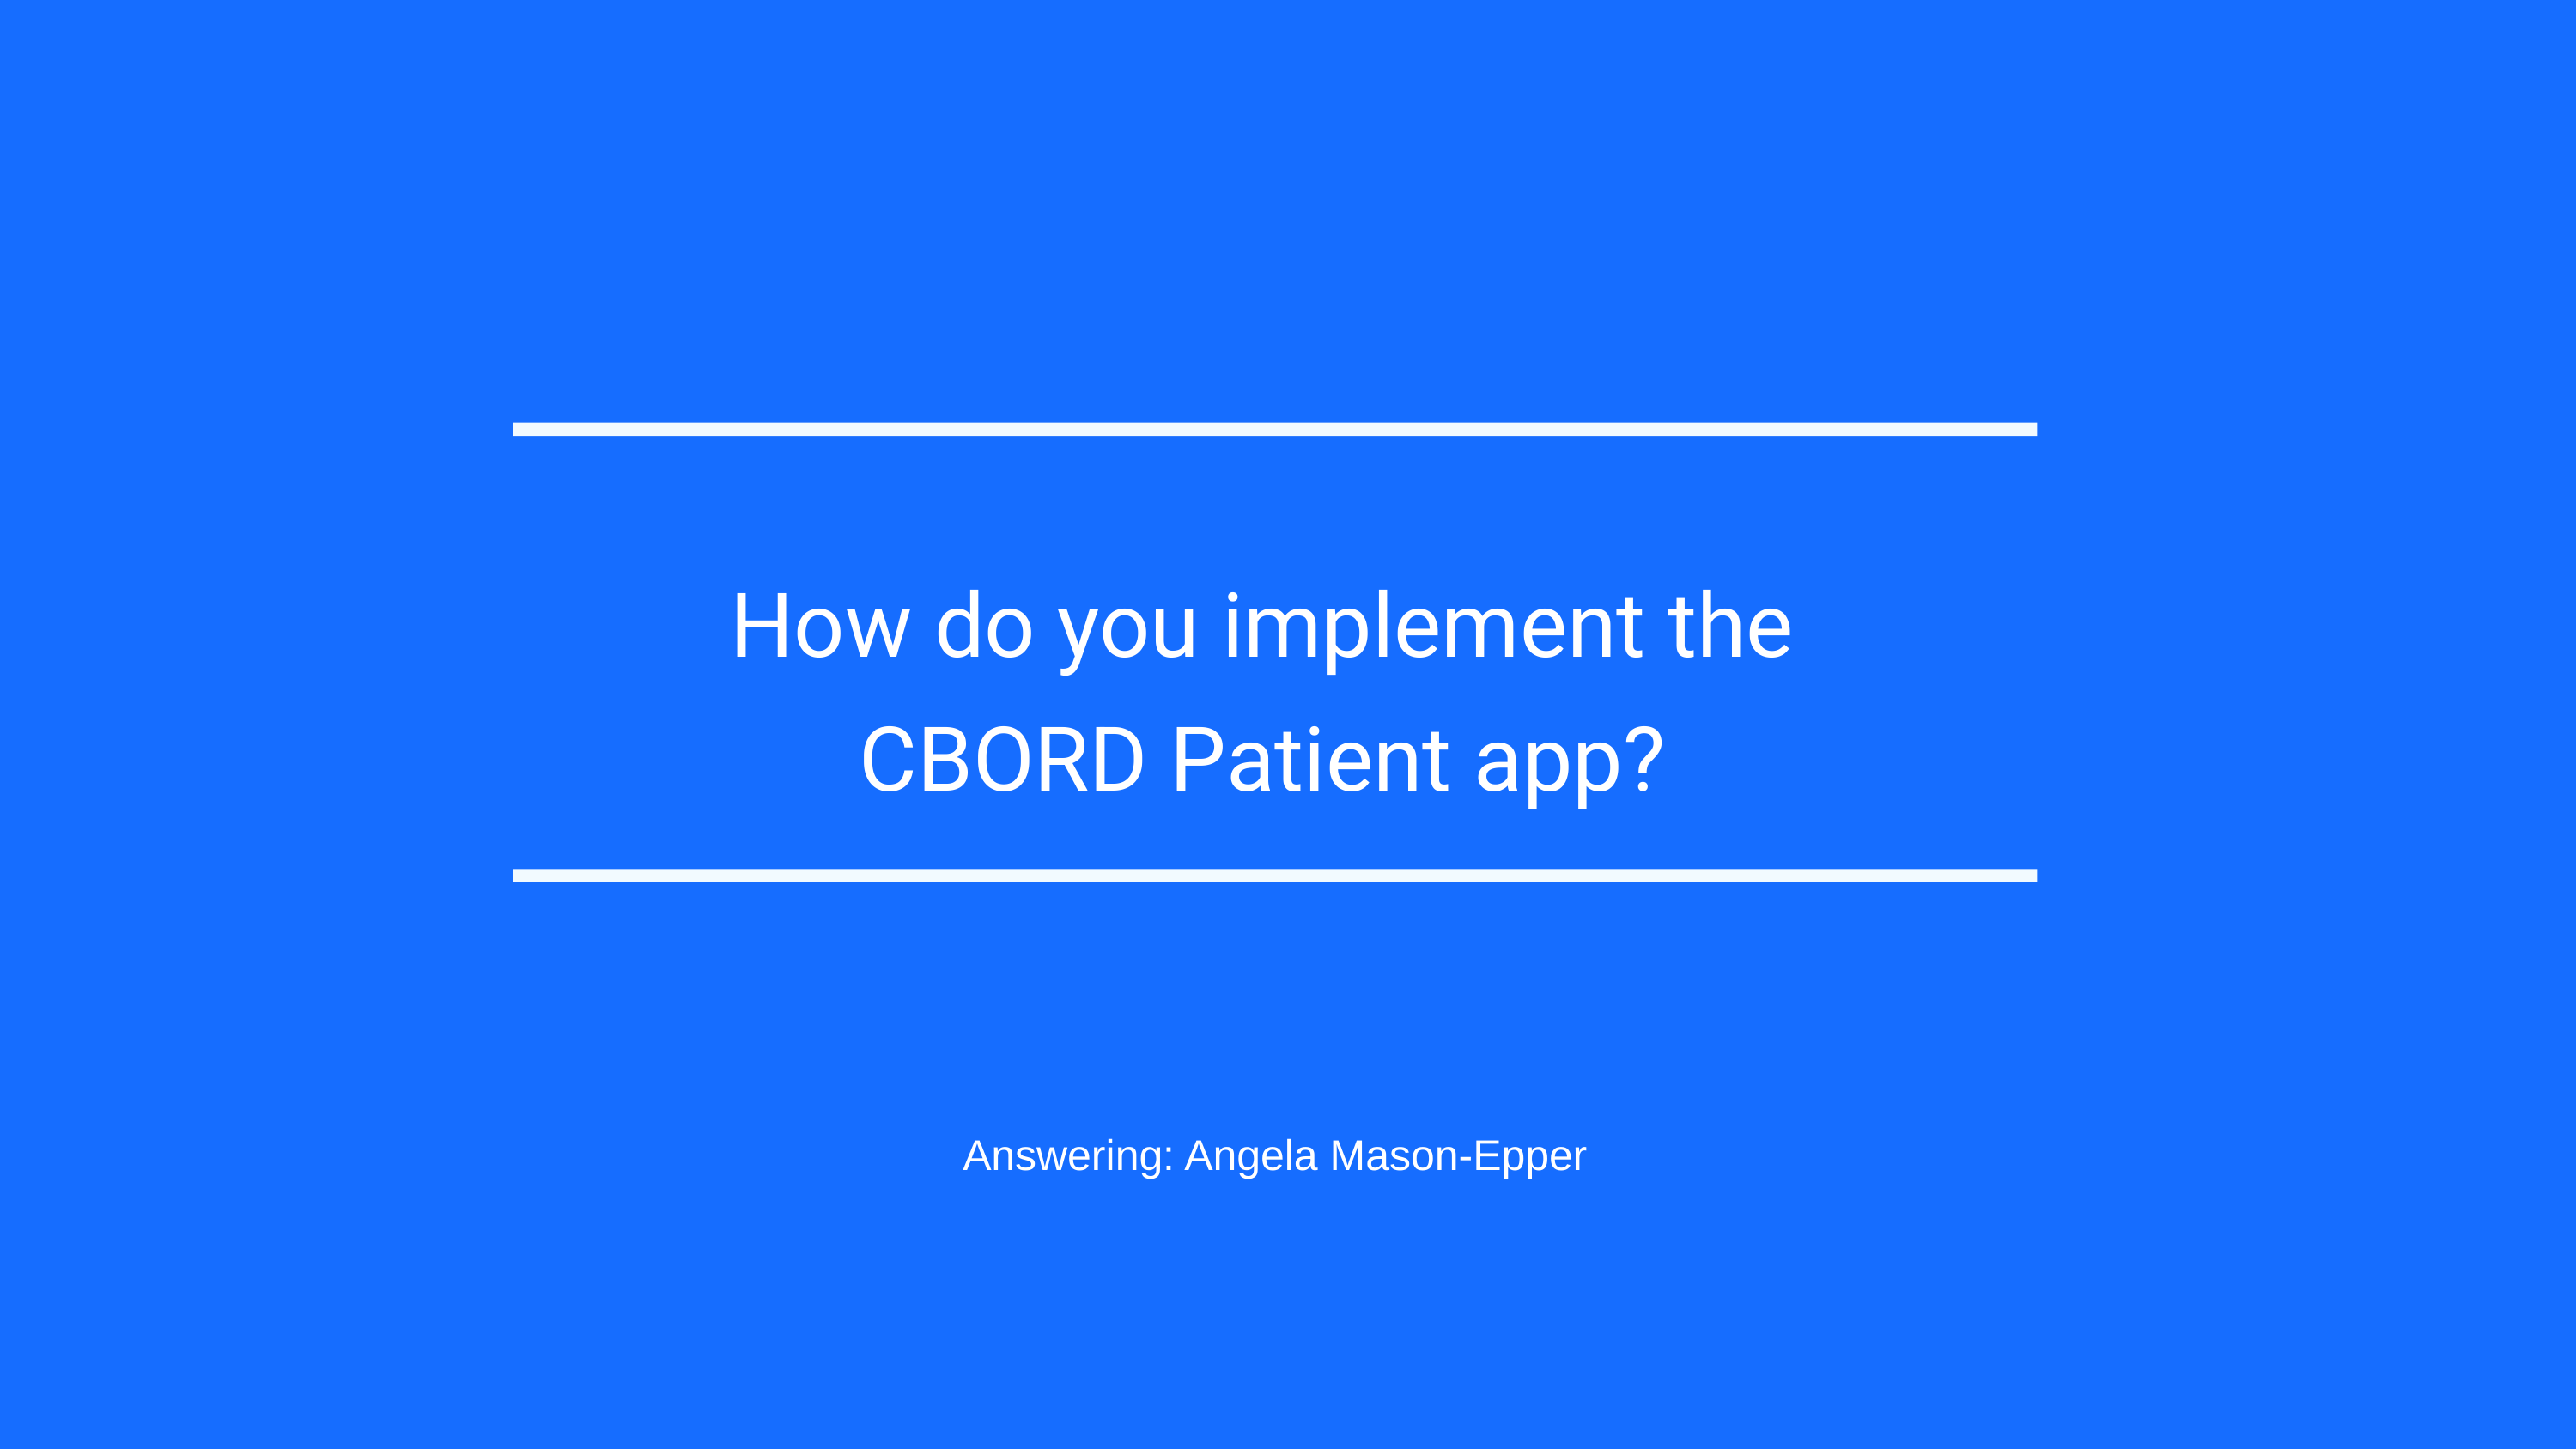

How do you implement the CBORD Patient app?

Answering: Angela Mason-Epper